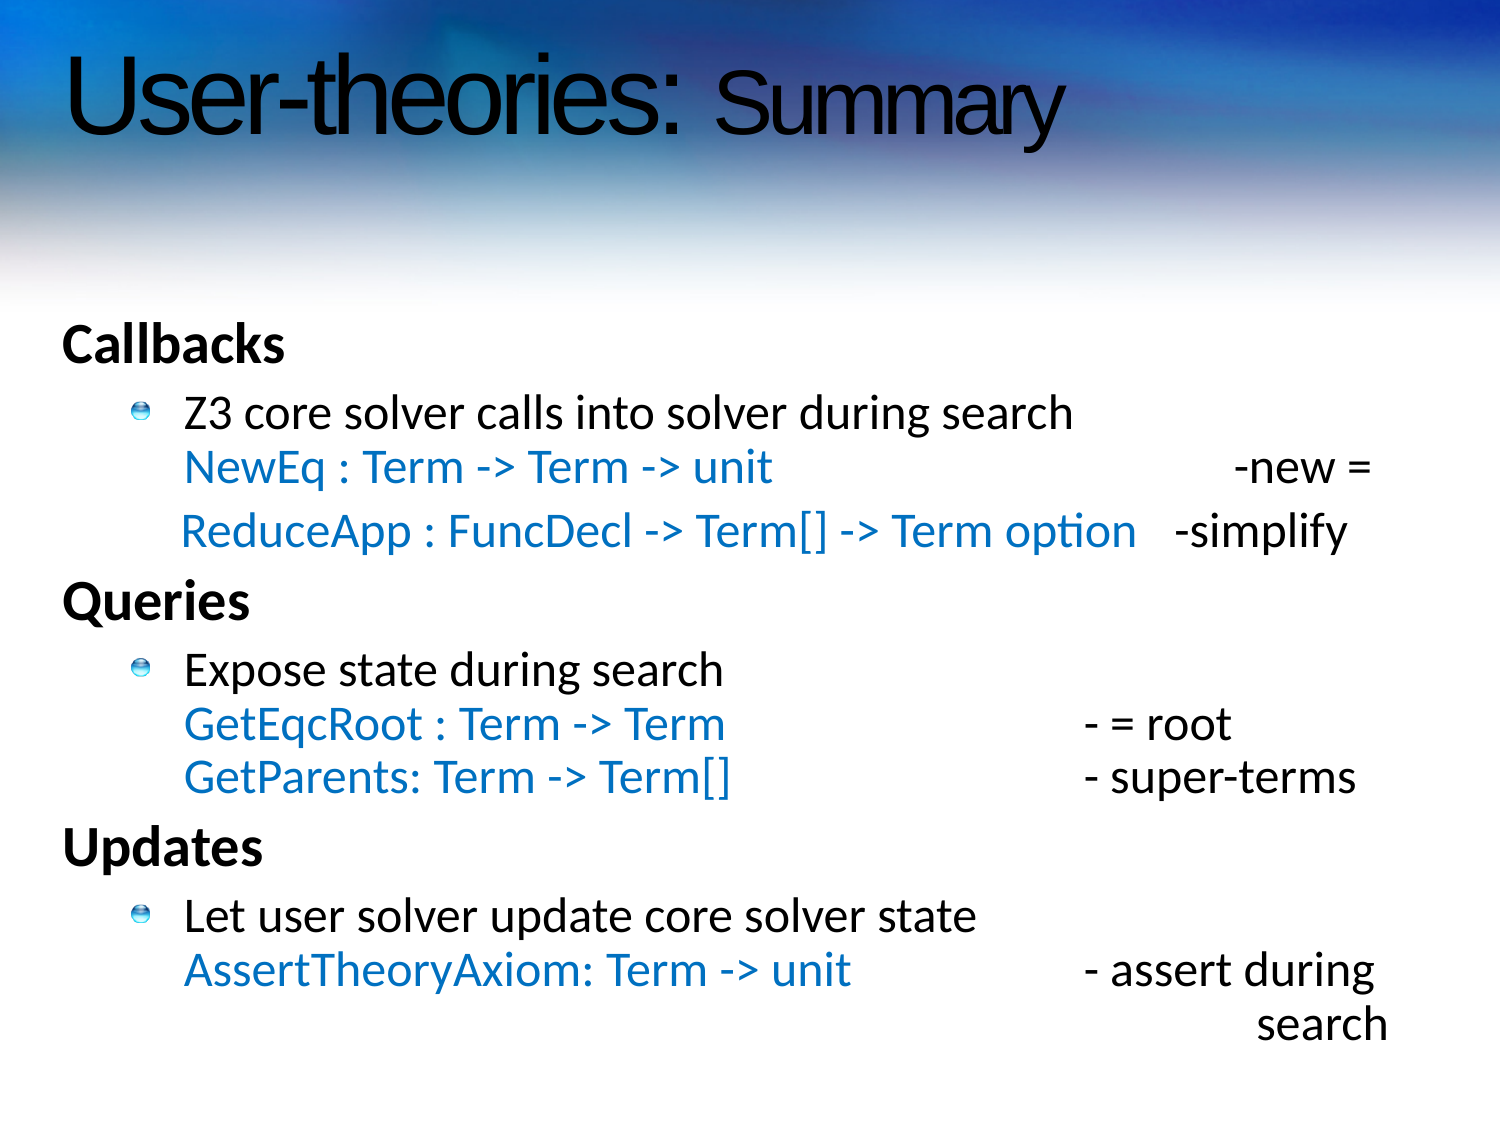

# User-theories: Summary

Callbacks
Z3 core solver calls into solver during search
NewEq : Term -> Term -> unit				-new =
     ReduceApp : FuncDecl -> Term[] -> Term option 	-simplify
Queries
Expose state during search
GetEqcRoot : Term -> Term			- = root
GetParents: Term -> Term[]			- super-terms
Updates
Let user solver update core solver state
AssertTheoryAxiom: Term -> unit		- assert during
							  search

SMT@Microsoft